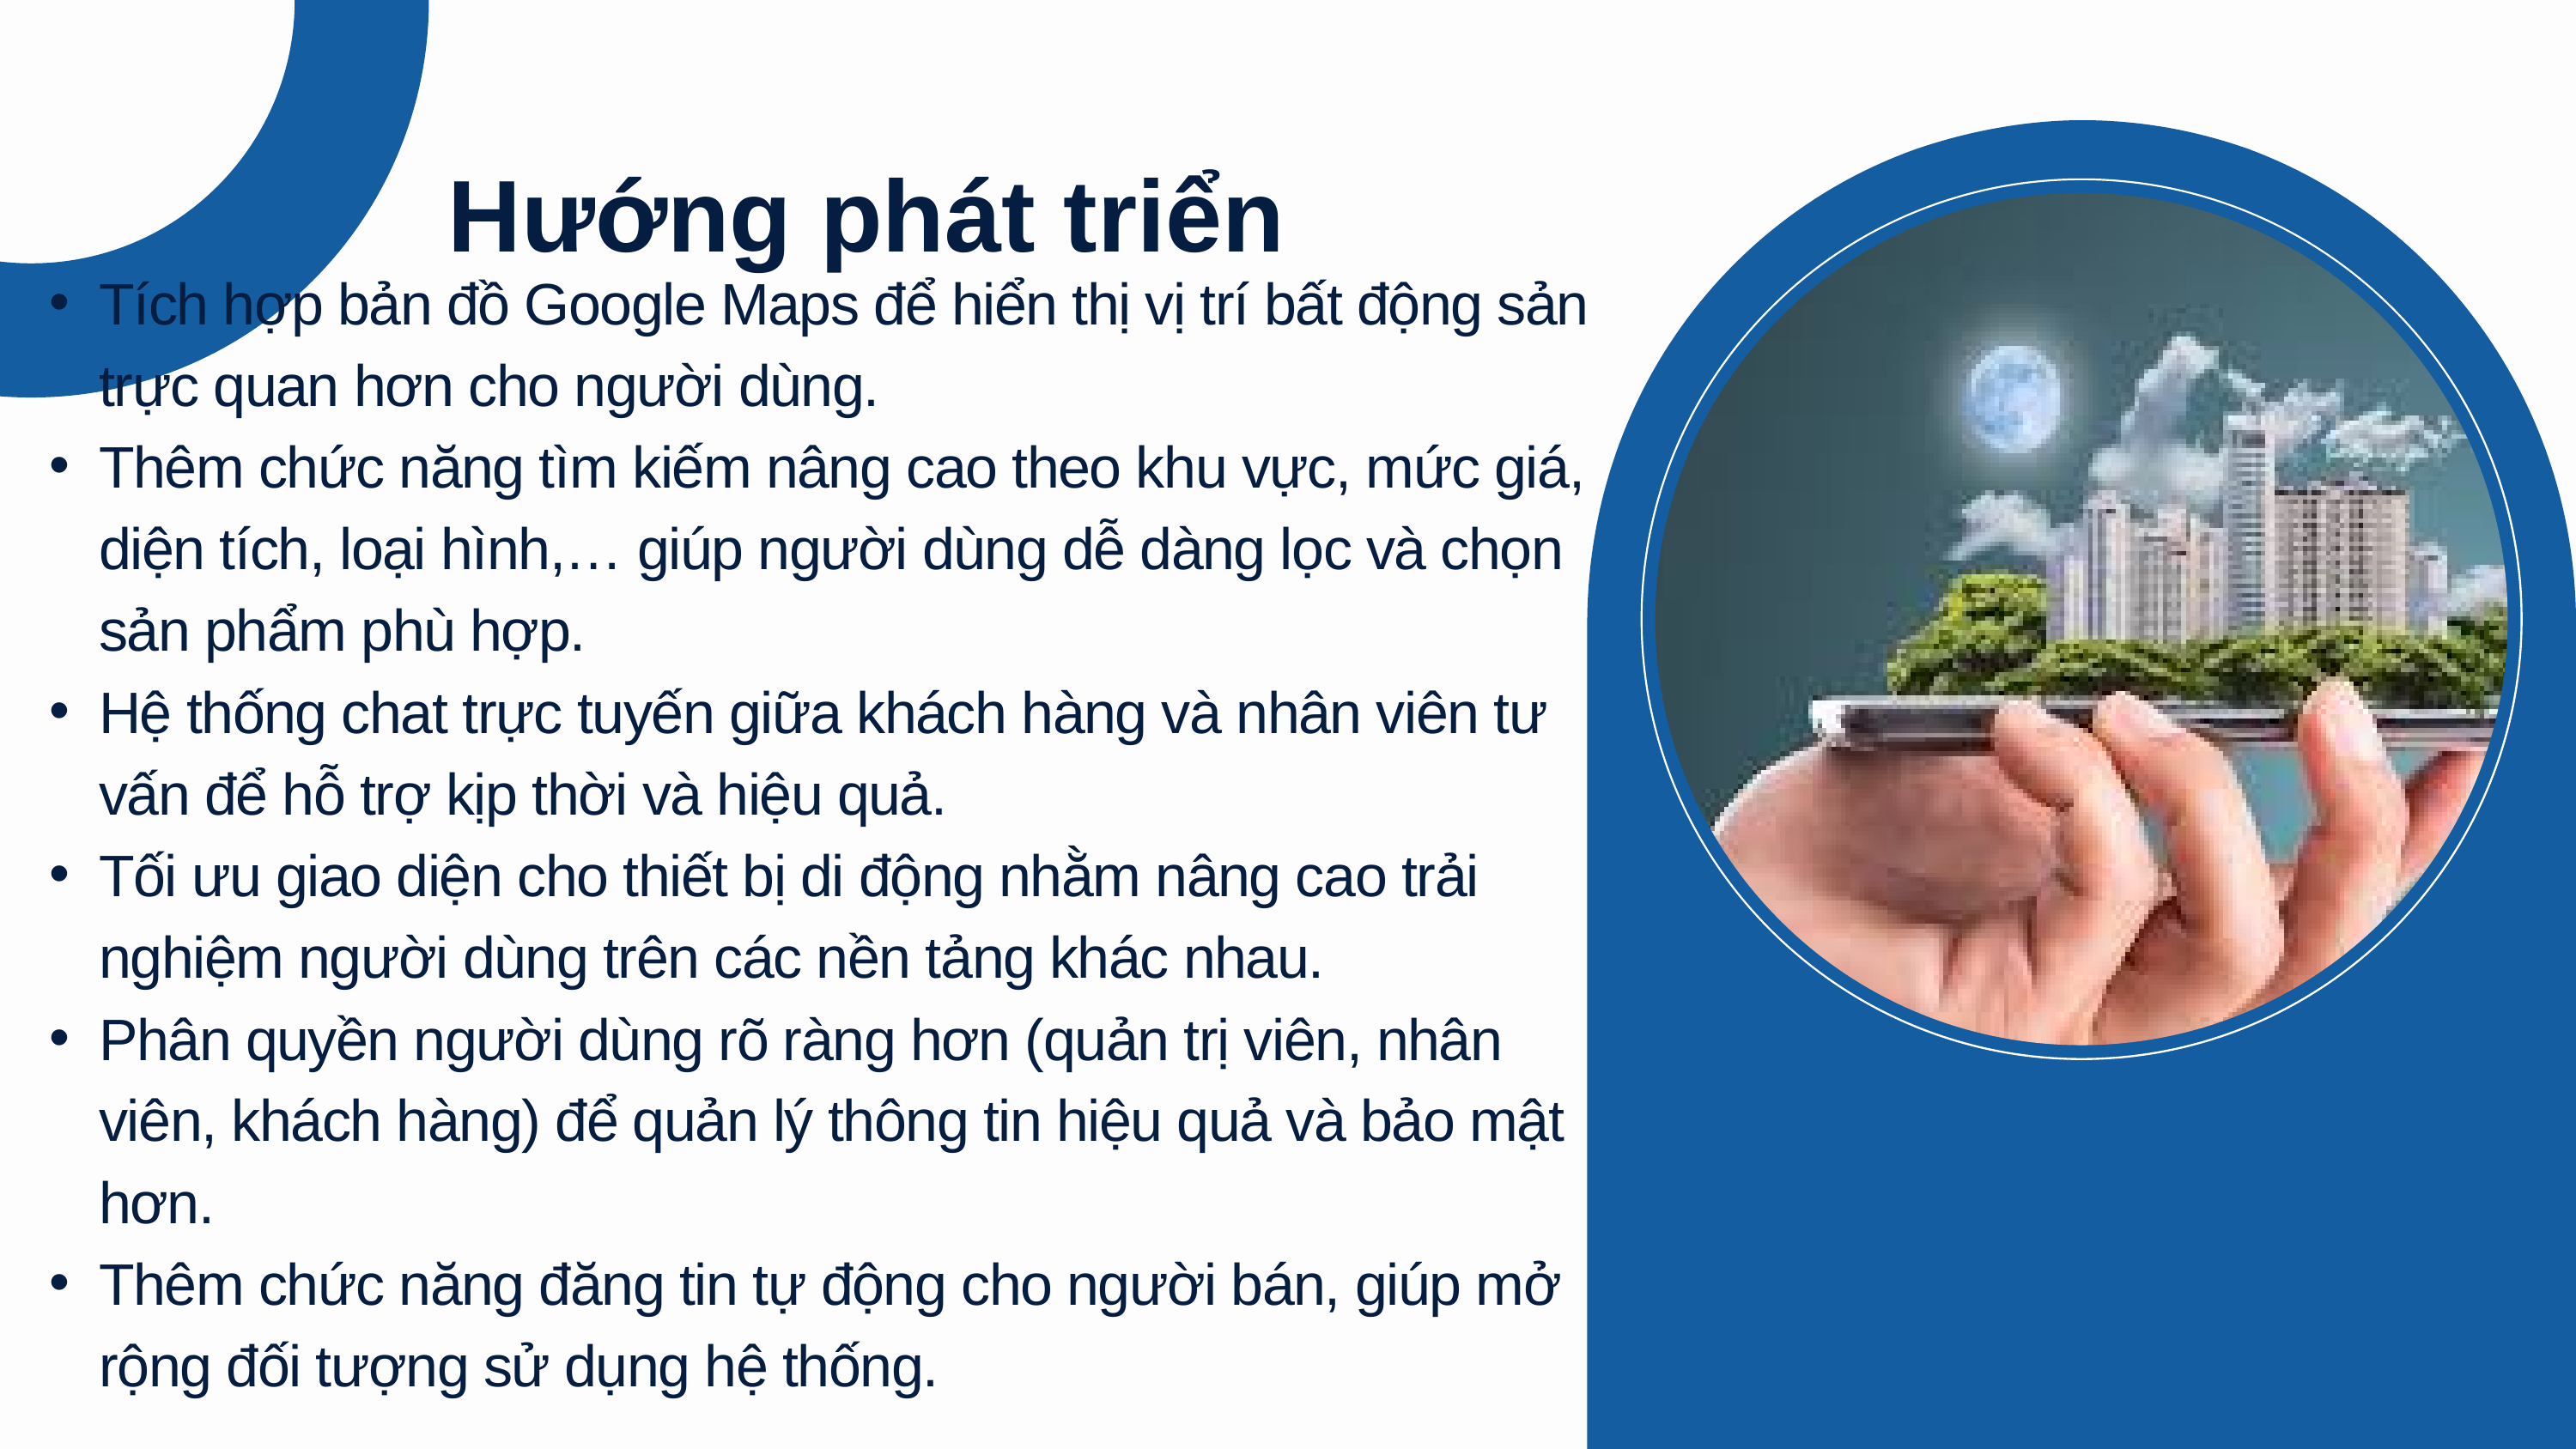

Hướng phát triển

Tích hợp bản đồ Google Maps để hiển thị vị trí bất động sản trực quan hơn cho người dùng.
Thêm chức năng tìm kiếm nâng cao theo khu vực, mức giá, diện tích, loại hình,… giúp người dùng dễ dàng lọc và chọn sản phẩm phù hợp.
Hệ thống chat trực tuyến giữa khách hàng và nhân viên tư vấn để hỗ trợ kịp thời và hiệu quả.
Tối ưu giao diện cho thiết bị di động nhằm nâng cao trải nghiệm người dùng trên các nền tảng khác nhau.
Phân quyền người dùng rõ ràng hơn (quản trị viên, nhân viên, khách hàng) để quản lý thông tin hiệu quả và bảo mật hơn.
Thêm chức năng đăng tin tự động cho người bán, giúp mở rộng đối tượng sử dụng hệ thống.